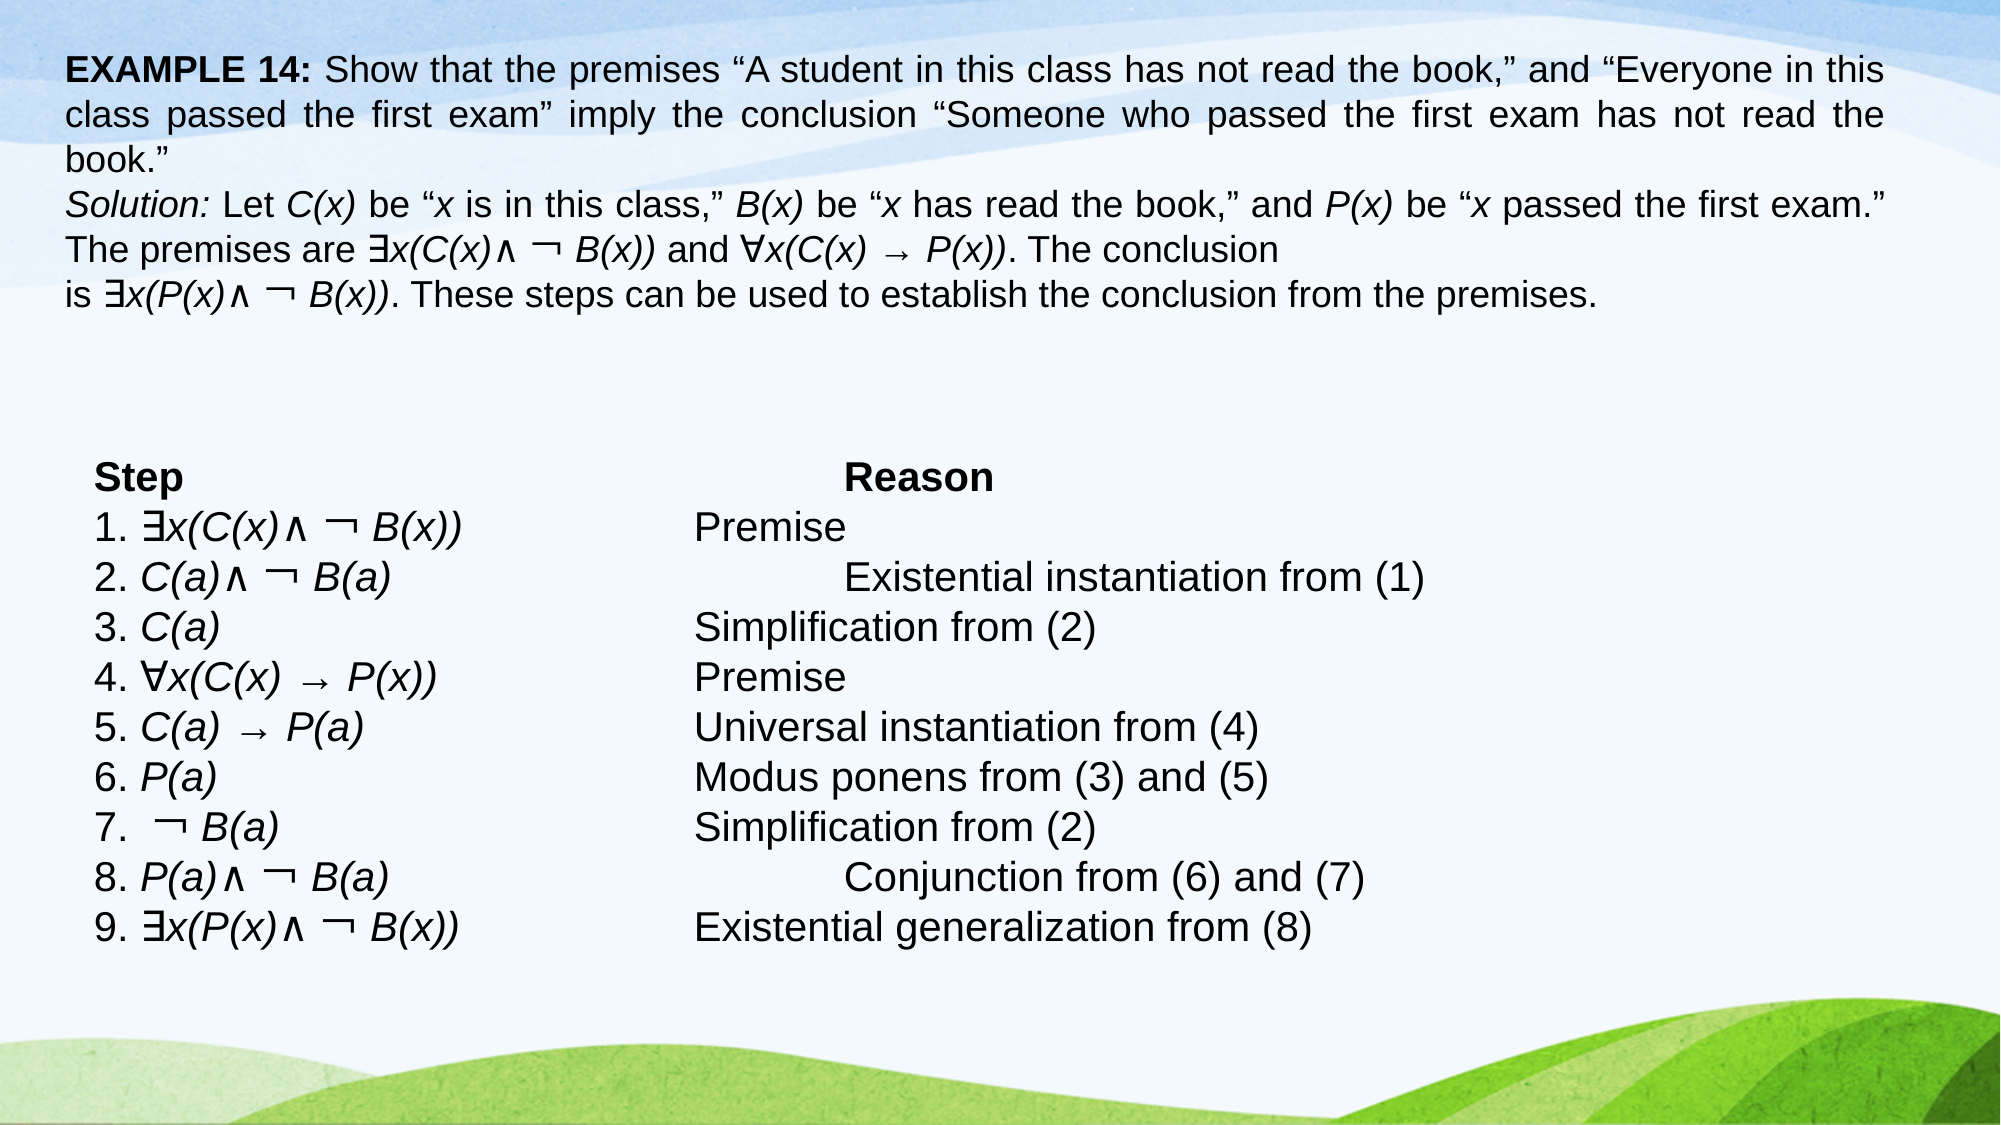

EXAMPLE 14: Show that the premises “A student in this class has not read the book,” and “Everyone in this class passed the first exam” imply the conclusion “Someone who passed the first exam has not read the book.”
Solution: Let C(x) be “x is in this class,” B(x) be “x has read the book,” and P(x) be “x passed the first exam.” The premises are ∃x(C(x)∧￢B(x)) and ∀x(C(x) → P(x)). The conclusion
is ∃x(P(x)∧￢B(x)). These steps can be used to establish the conclusion from the premises.
Step 					Reason
1. ∃x(C(x)∧￢B(x)) 		Premise
2. C(a)∧￢B(a) 			Existential instantiation from (1)
3. C(a) 				Simplification from (2)
4. ∀x(C(x) → P(x)) 		Premise
5. C(a) → P(a) 			Universal instantiation from (4)
6. P(a) 				Modus ponens from (3) and (5)
7. ￢B(a) 			Simplification from (2)
8. P(a)∧￢B(a) 			Conjunction from (6) and (7)
9. ∃x(P(x)∧￢B(x)) 		Existential generalization from (8)